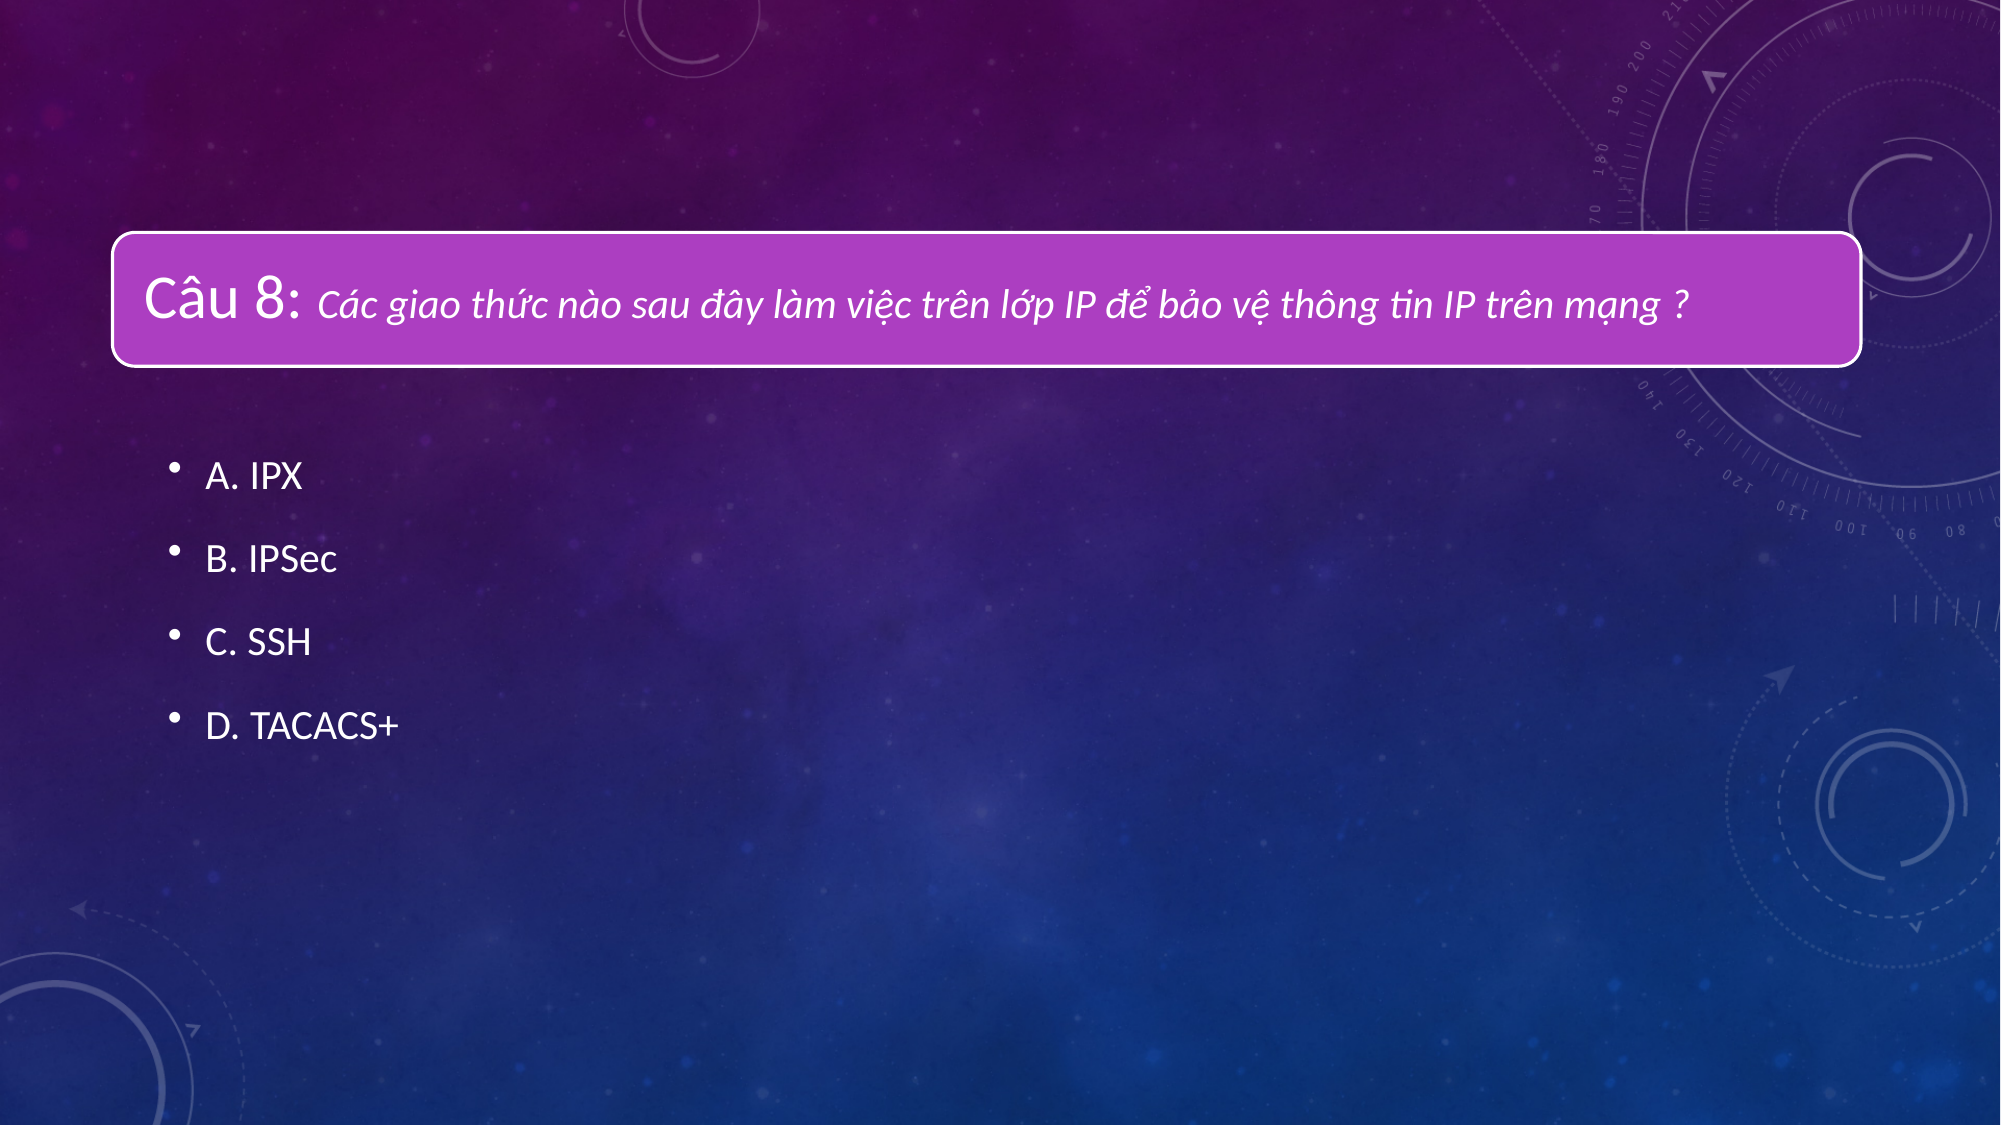

Câu 8: Các giao thức nào sau đây làm việc trên lớp IP để bảo vệ thông tin IP trên mạng ?
A. IPX
B. IPSec
C. SSH
D. TACACS+